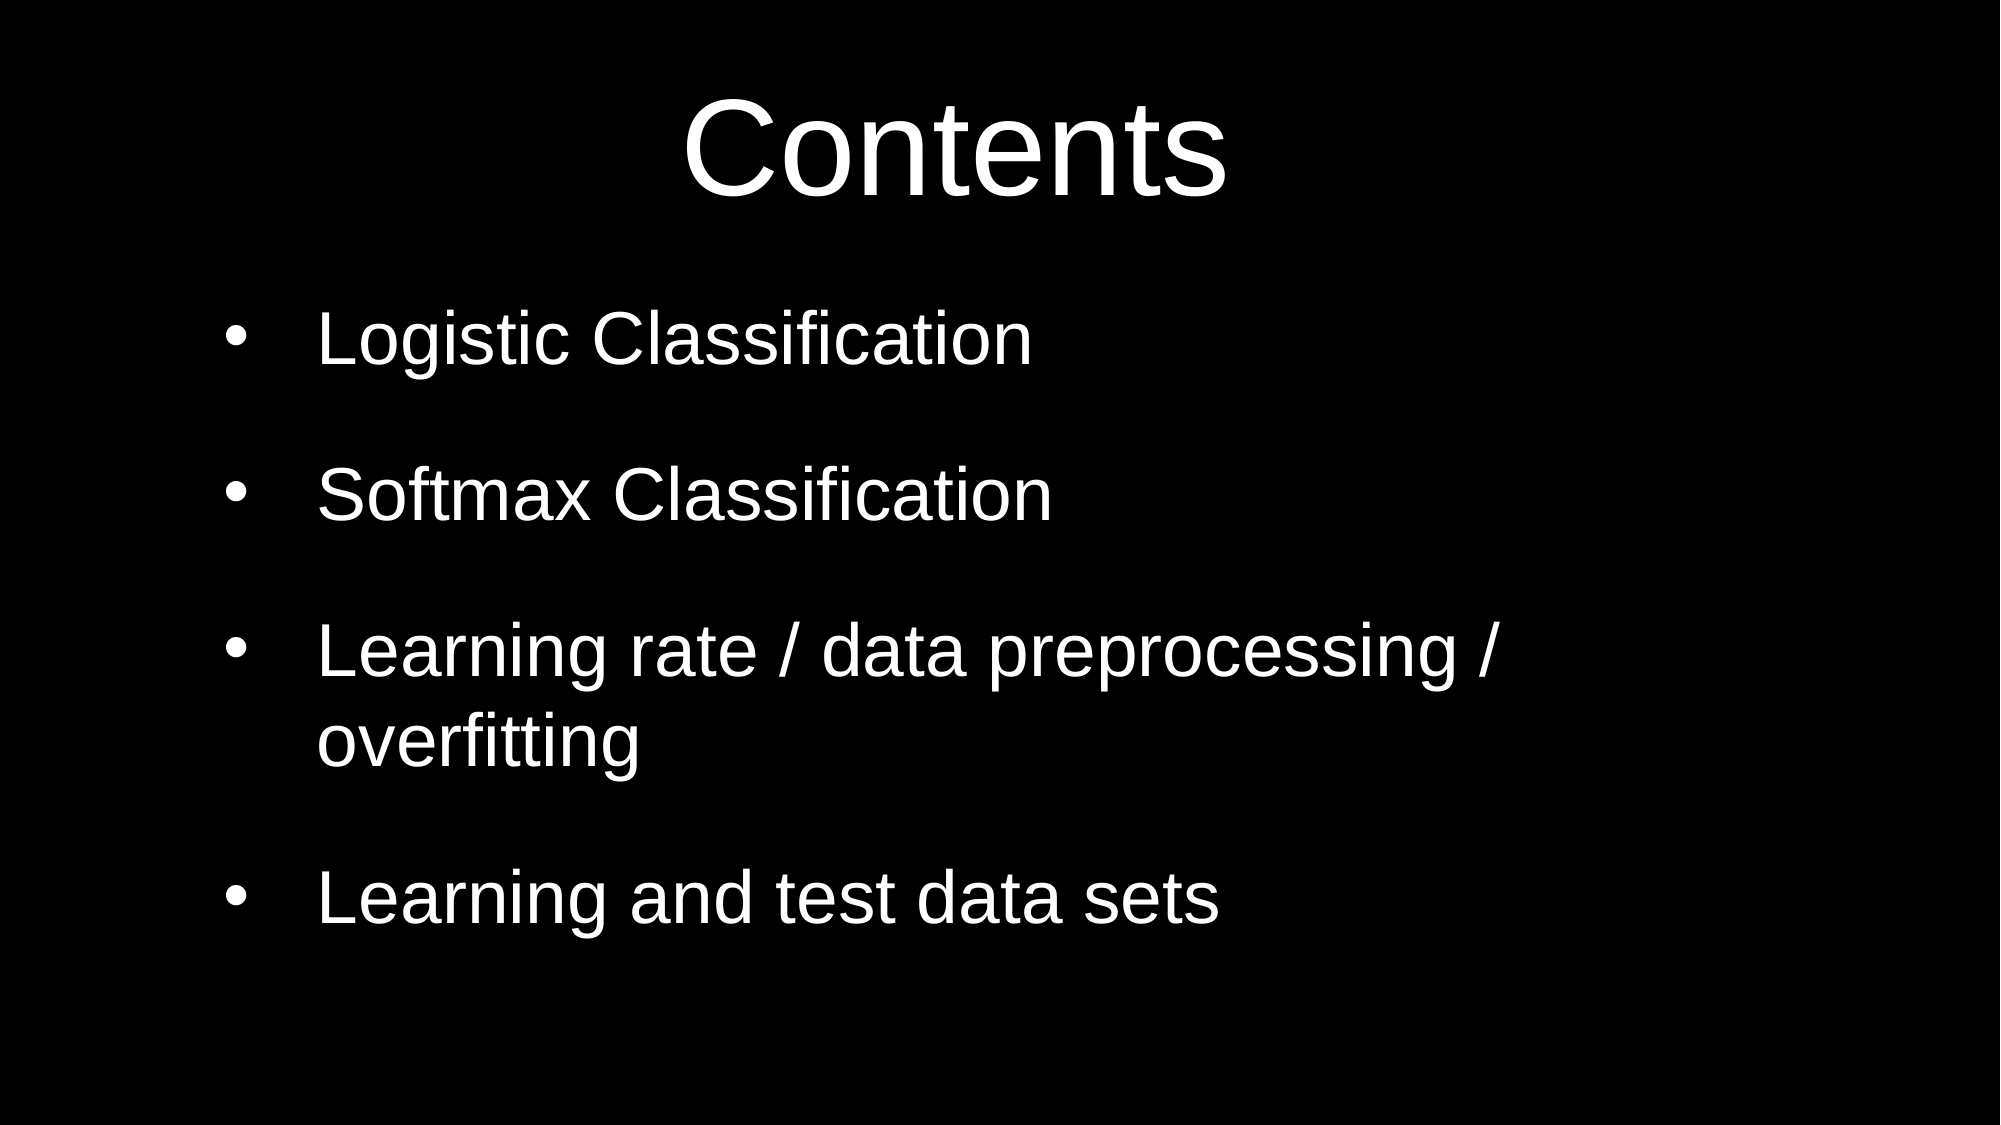

Contents
Logistic Classification
Softmax Classification
Learning rate / data preprocessing / overfitting
Learning and test data sets